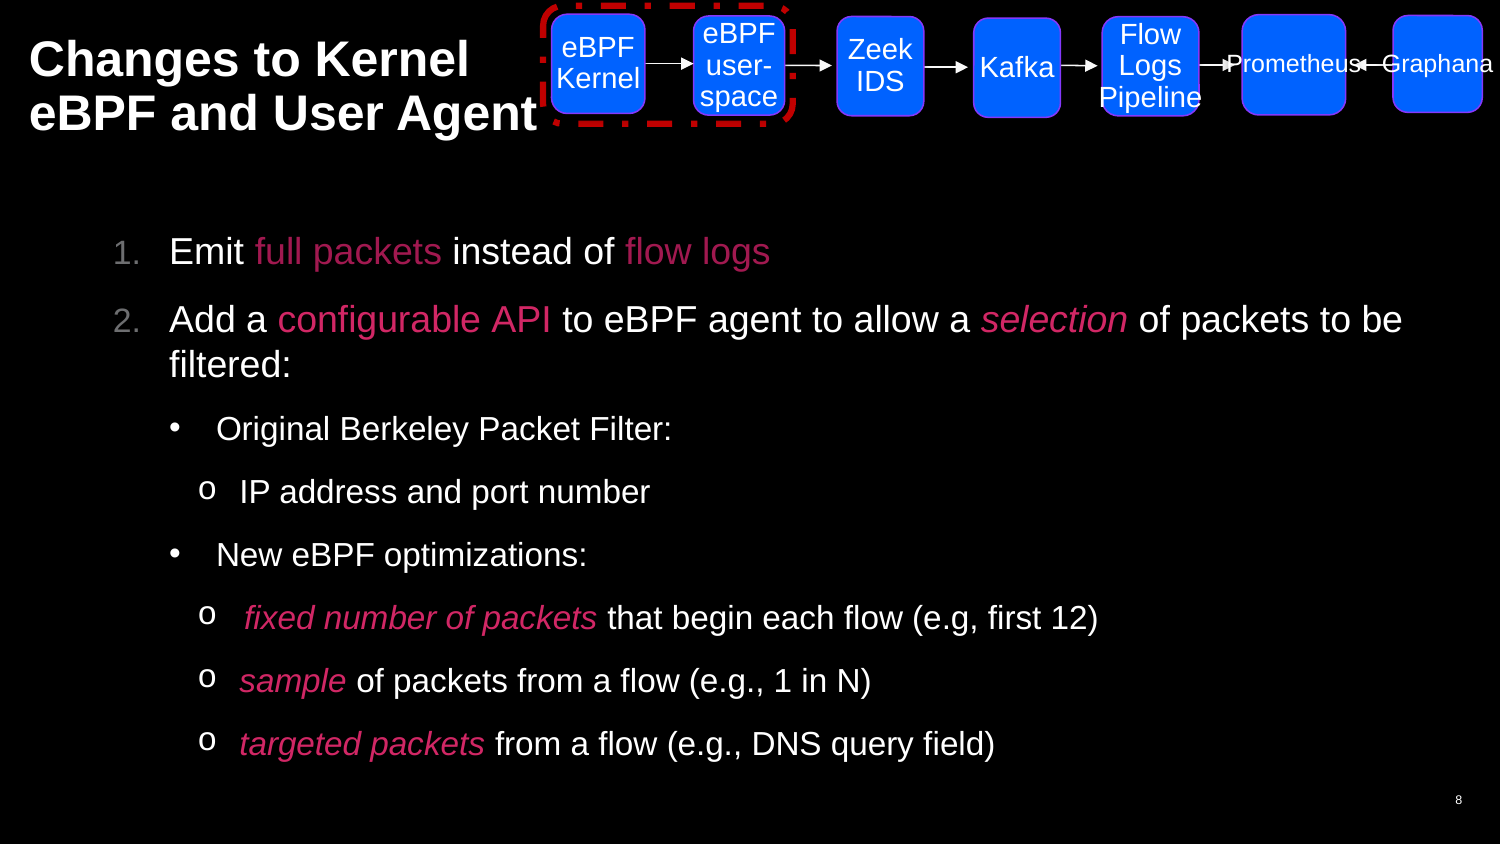

eBPF
Kernel
Prometheus
Graphana
eBPF
user-
space
Zeek
IDS
Flow
Logs
Pipeline
Kafka
# Changes to Kernel eBPF and User Agent
Emit full packets instead of flow logs
Add a configurable API to eBPF agent to allow a selection of packets to be filtered:
Original Berkeley Packet Filter:
IP address and port number
New eBPF optimizations:
fixed number of packets that begin each flow (e.g, first 12)
sample of packets from a flow (e.g., 1 in N)
targeted packets from a flow (e.g., DNS query field)

8